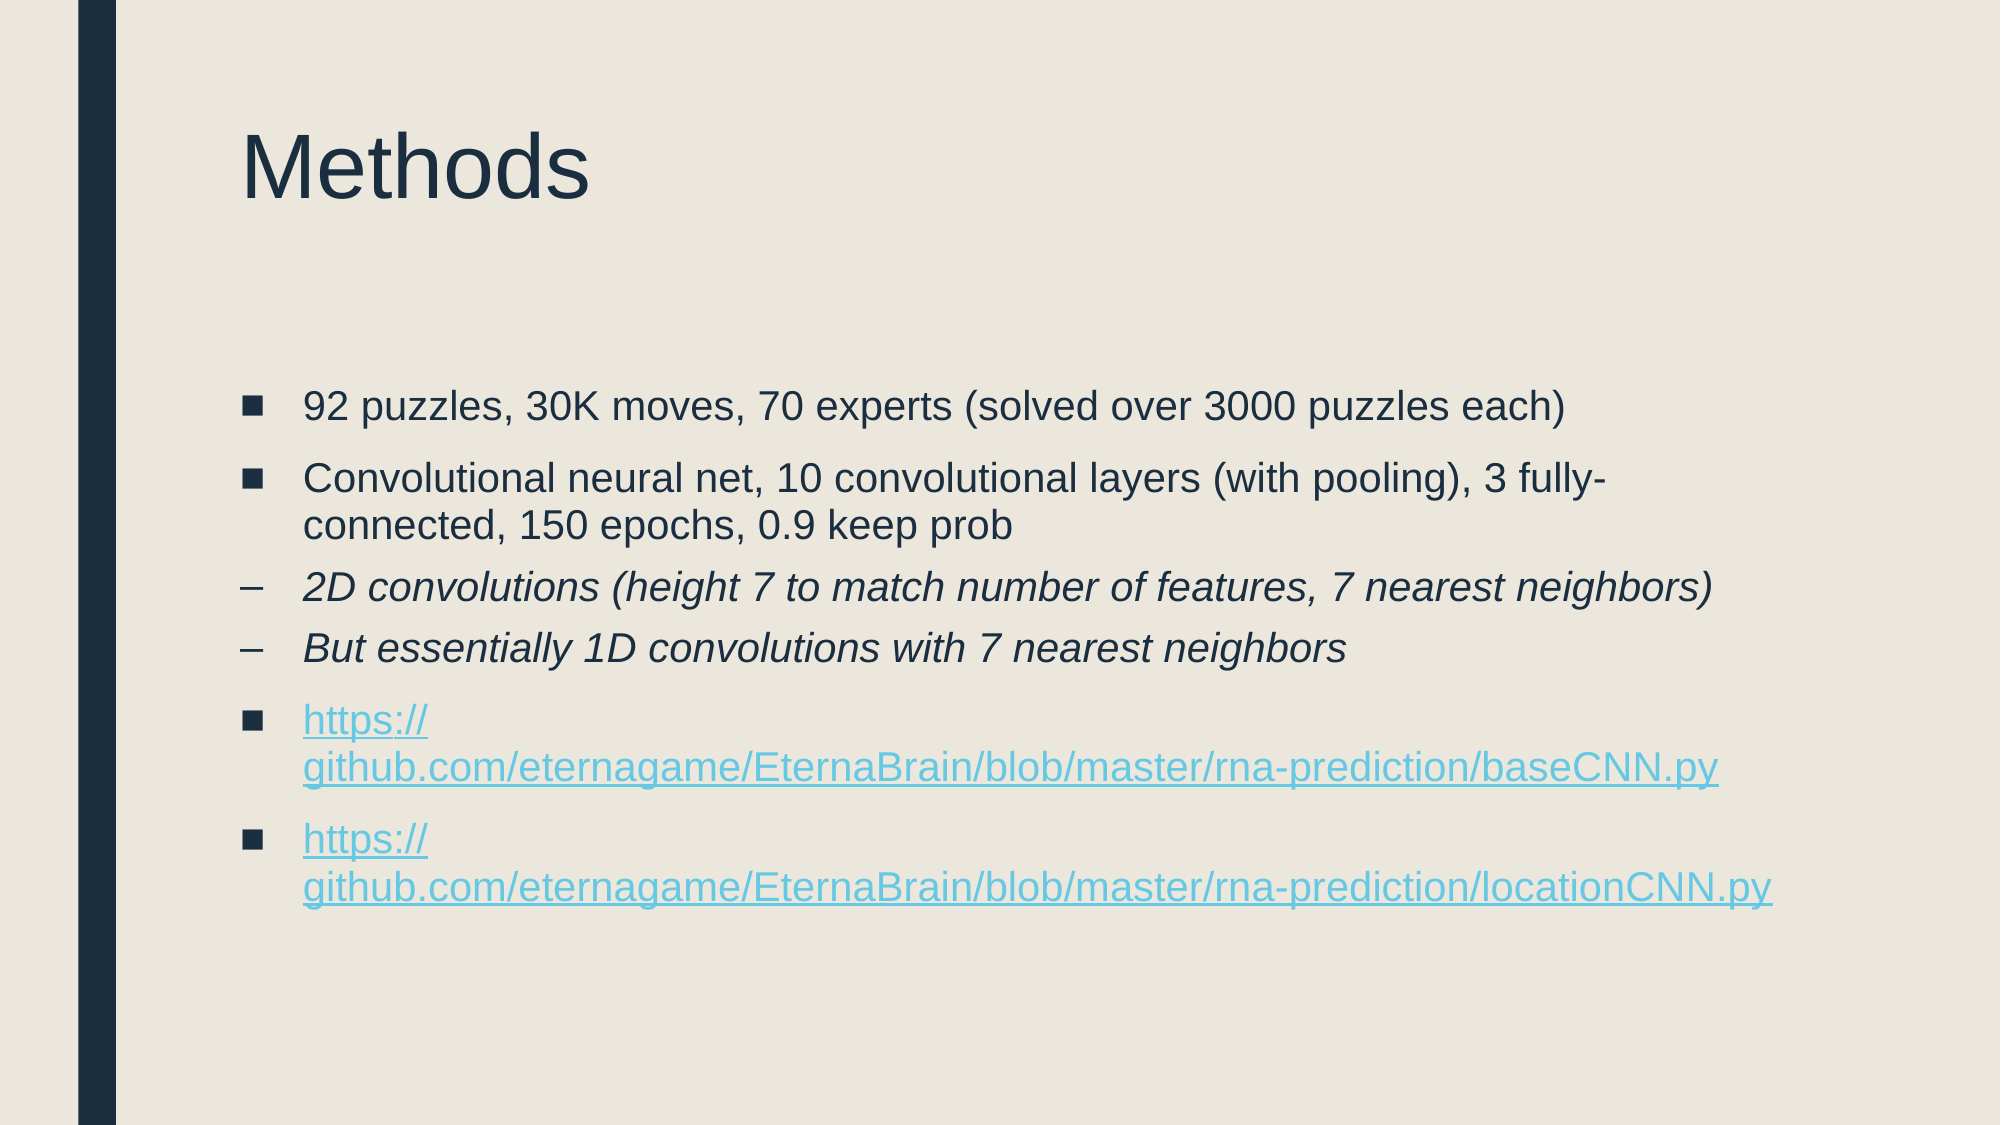

# Methods
92 puzzles, 30K moves, 70 experts (solved over 3000 puzzles each)
Convolutional neural net, 10 convolutional layers (with pooling), 3 fully-connected, 150 epochs, 0.9 keep prob
2D convolutions (height 7 to match number of features, 7 nearest neighbors)
But essentially 1D convolutions with 7 nearest neighbors
https://github.com/eternagame/EternaBrain/blob/master/rna-prediction/baseCNN.py
https://github.com/eternagame/EternaBrain/blob/master/rna-prediction/locationCNN.py